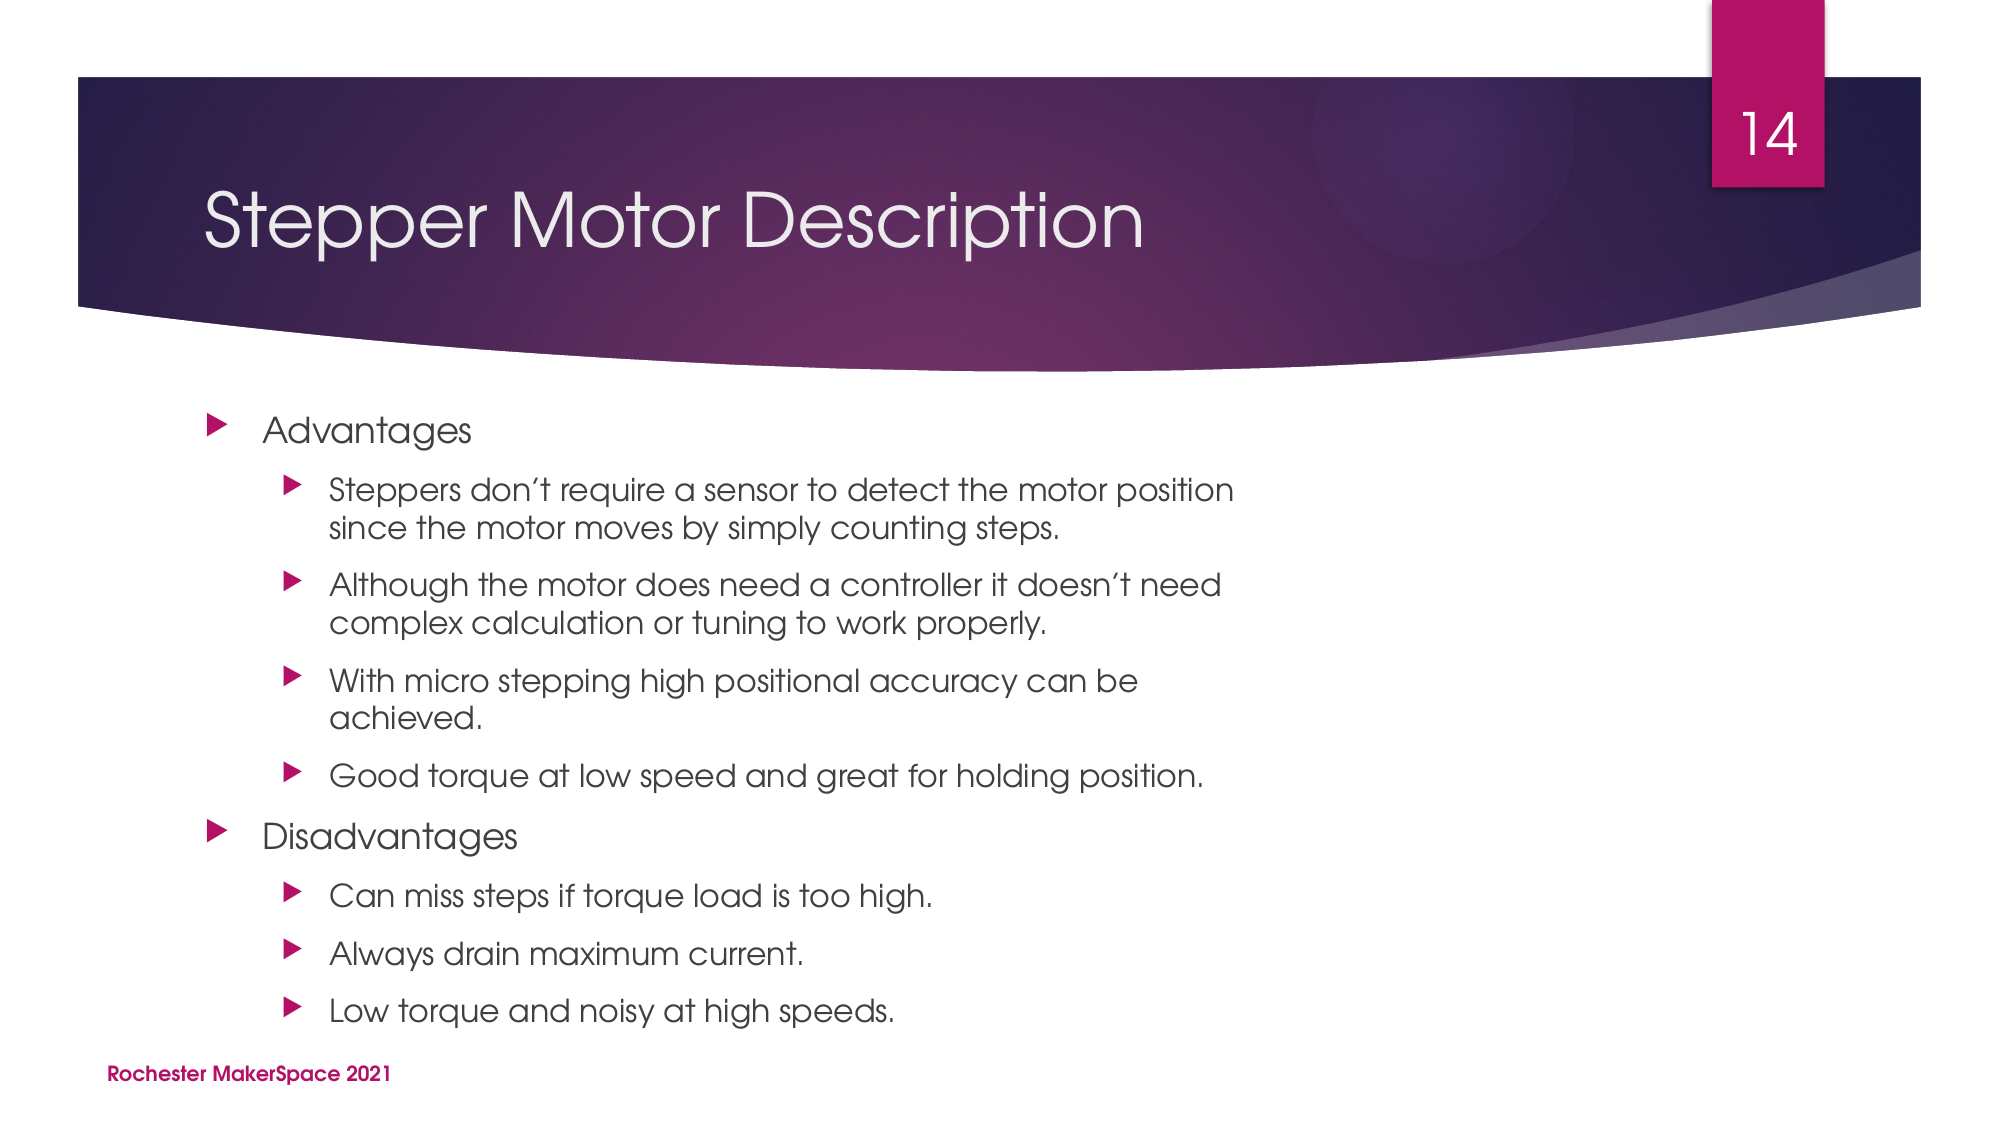

14
# Stepper Motor Description
Advantages
Steppers don’t require a sensor to detect the motor position since the motor moves by simply counting steps.
Although the motor does need a controller it doesn’t need complex calculation or tuning to work properly.
With micro stepping high positional accuracy can be achieved.
Good torque at low speed and great for holding position.
Disadvantages
Can miss steps if torque load is too high.
Always drain maximum current.
Low torque and noisy at high speeds.

Rochester MakerSpace 2021